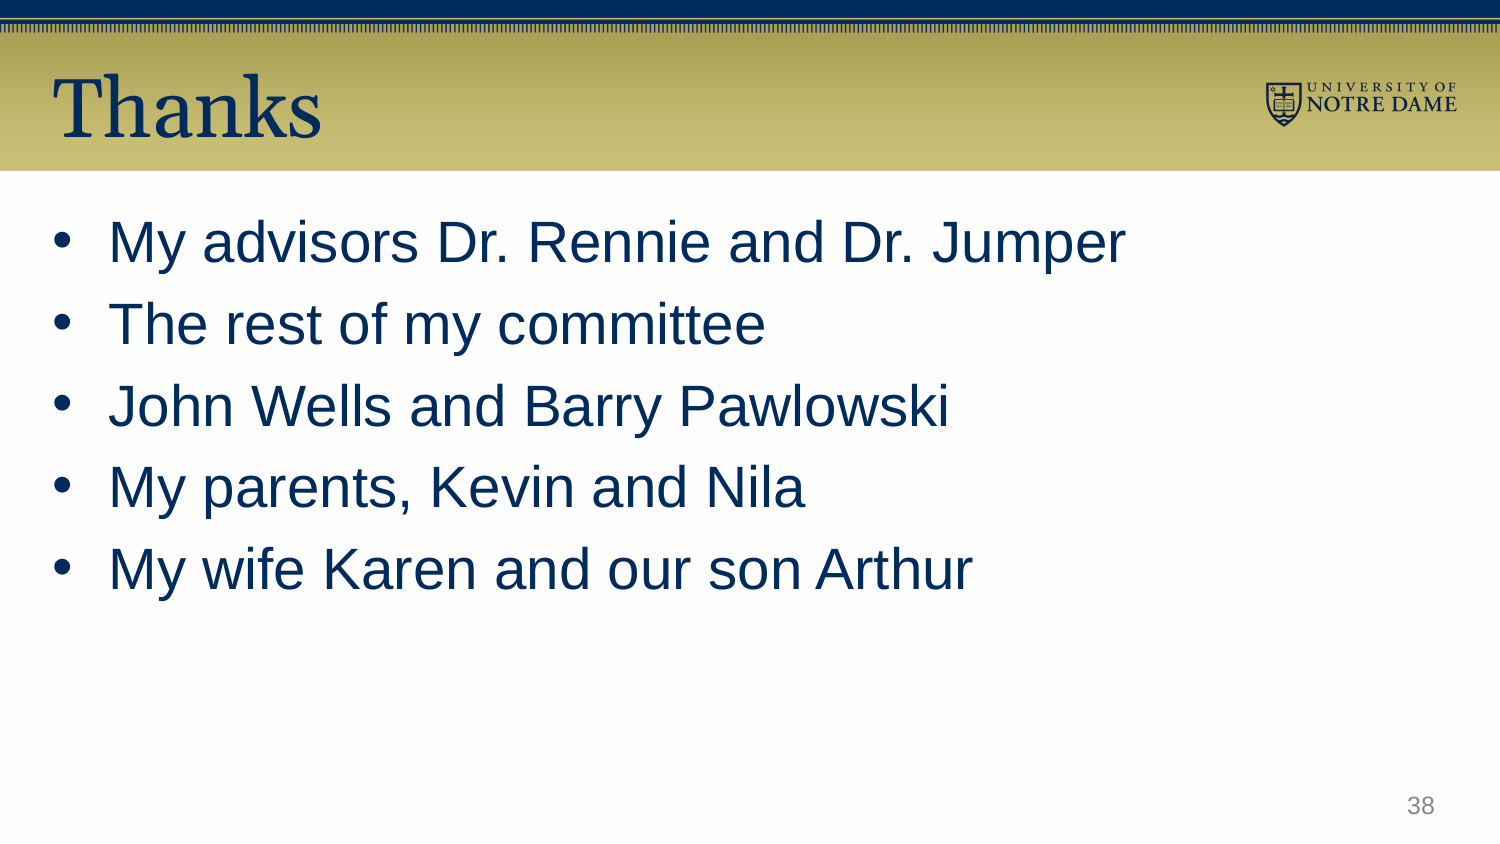

# Thanks
My advisors Dr. Rennie and Dr. Jumper
The rest of my committee
John Wells and Barry Pawlowski
My parents, Kevin and Nila
My wife Karen and our son Arthur
38